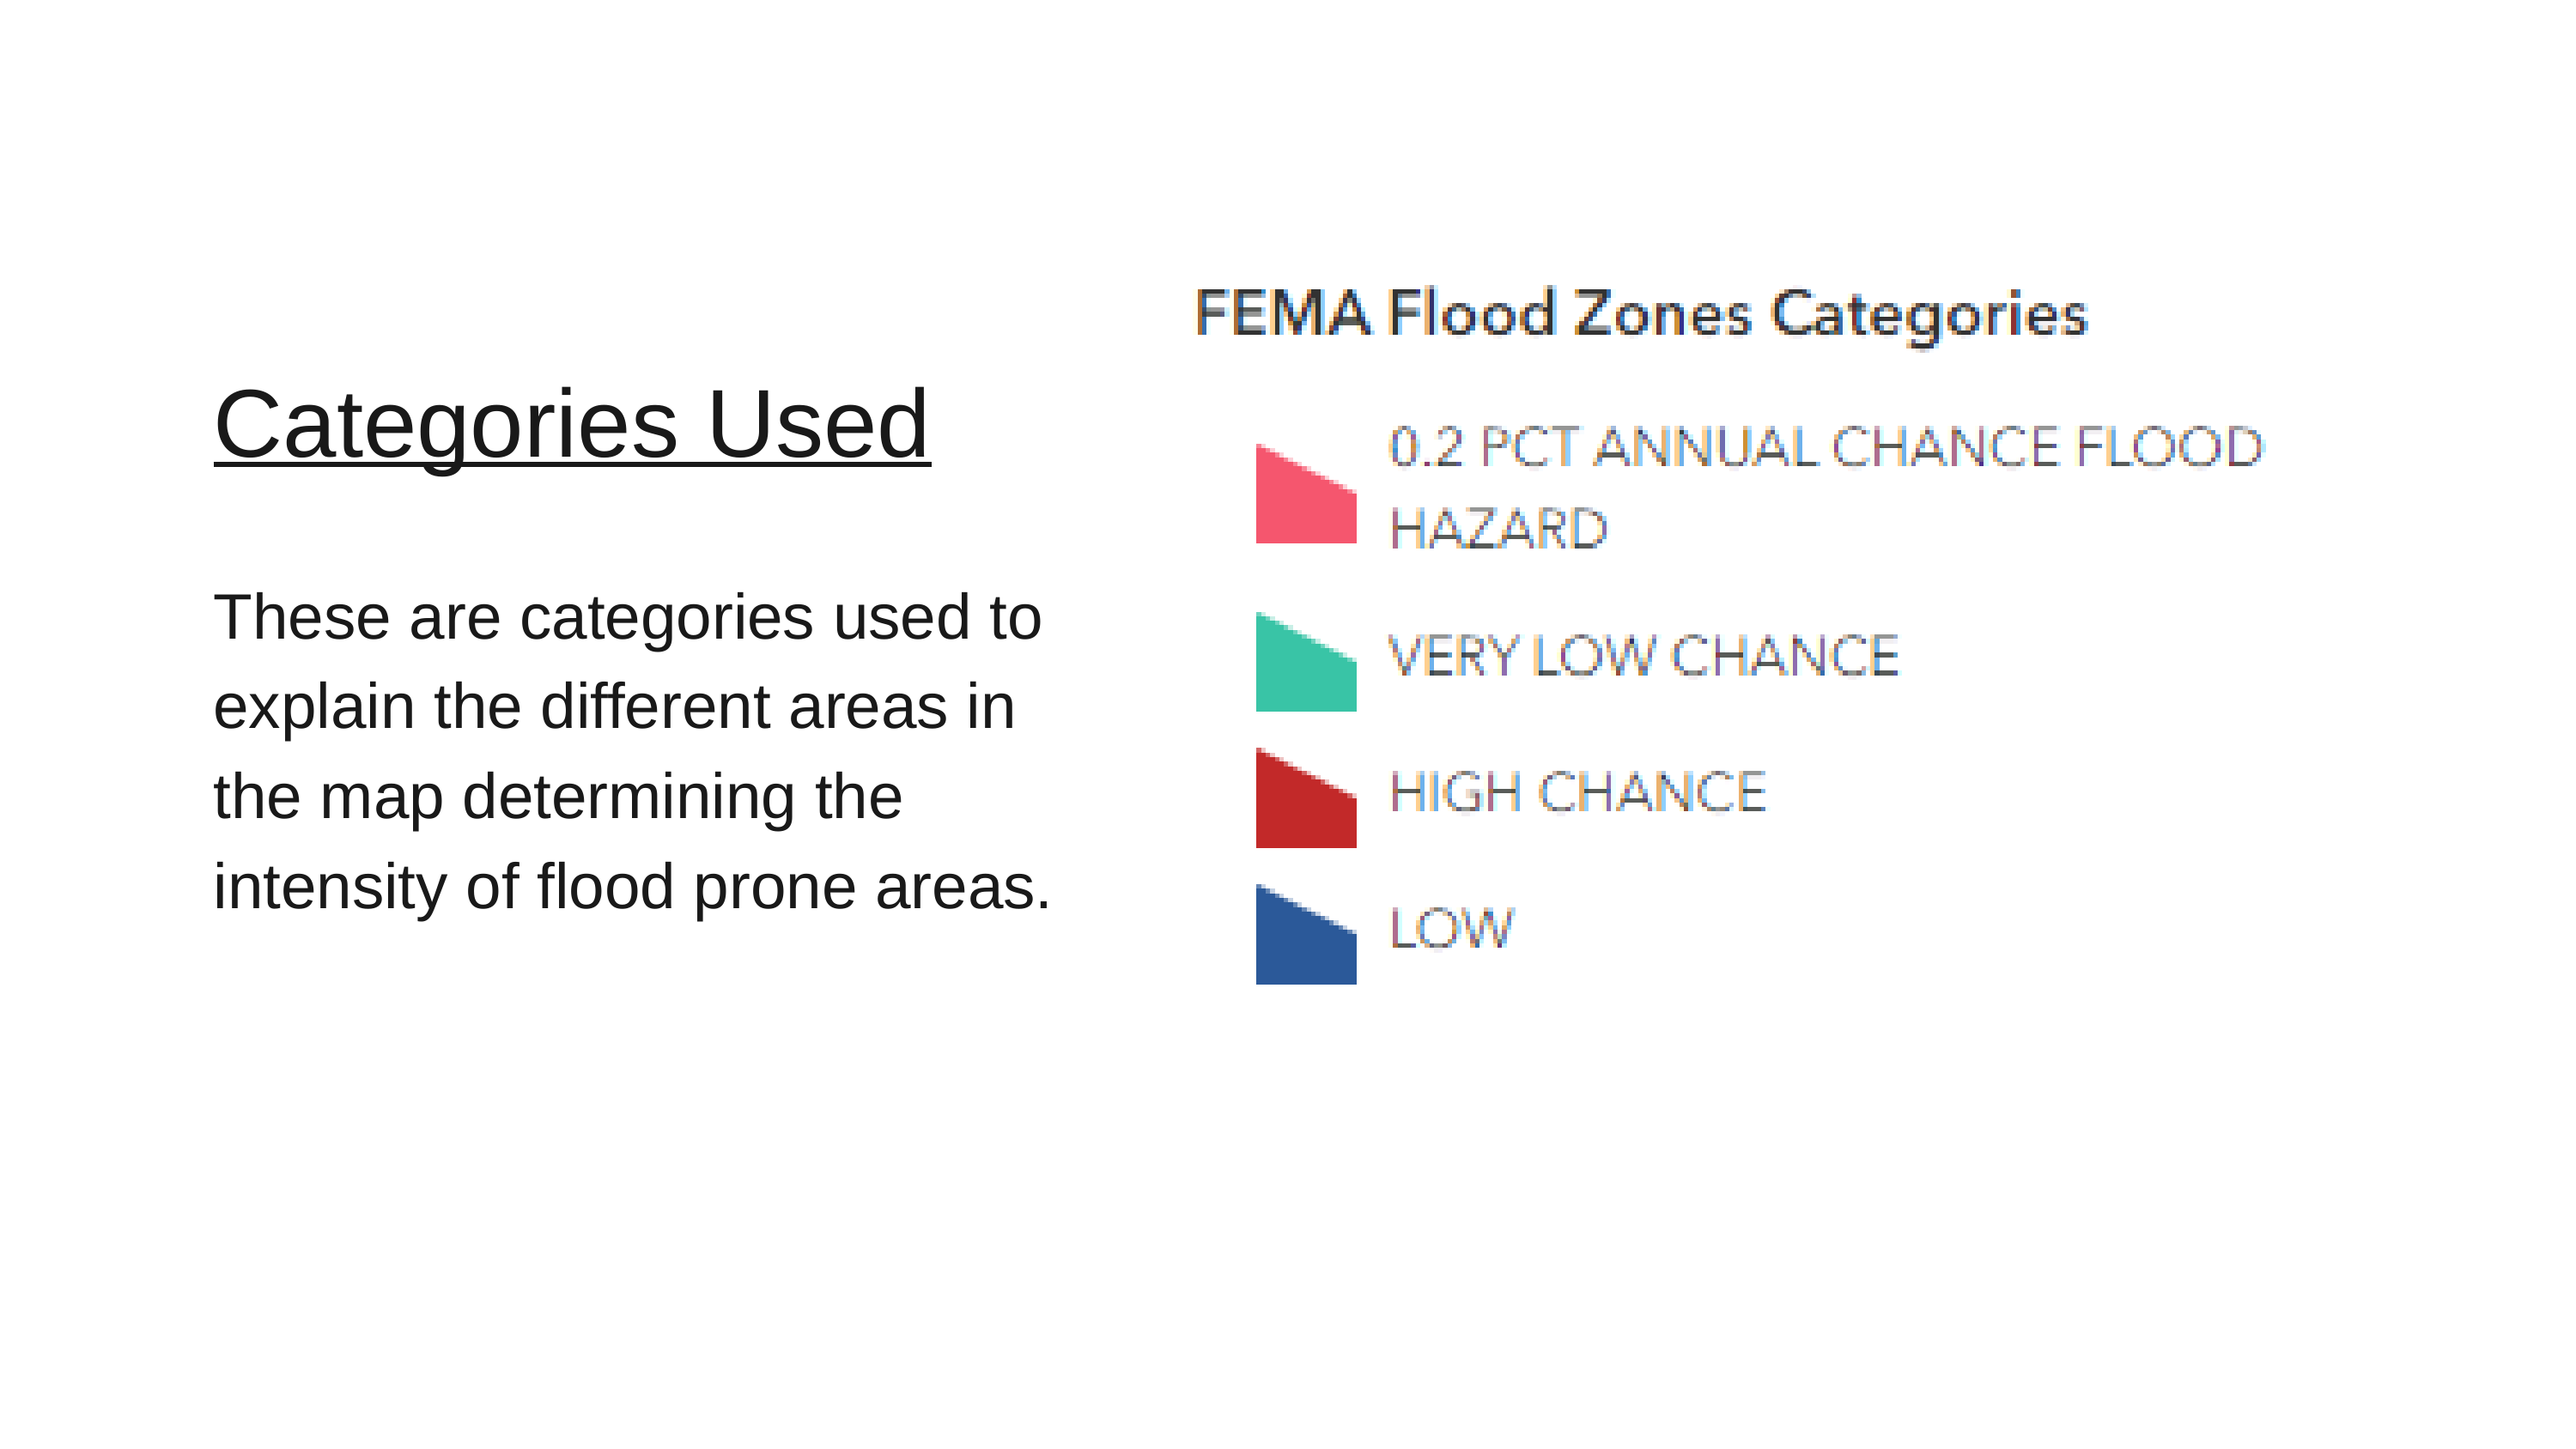

Categories Used
These are categories used to explain the different areas in the map determining the intensity of flood prone areas.